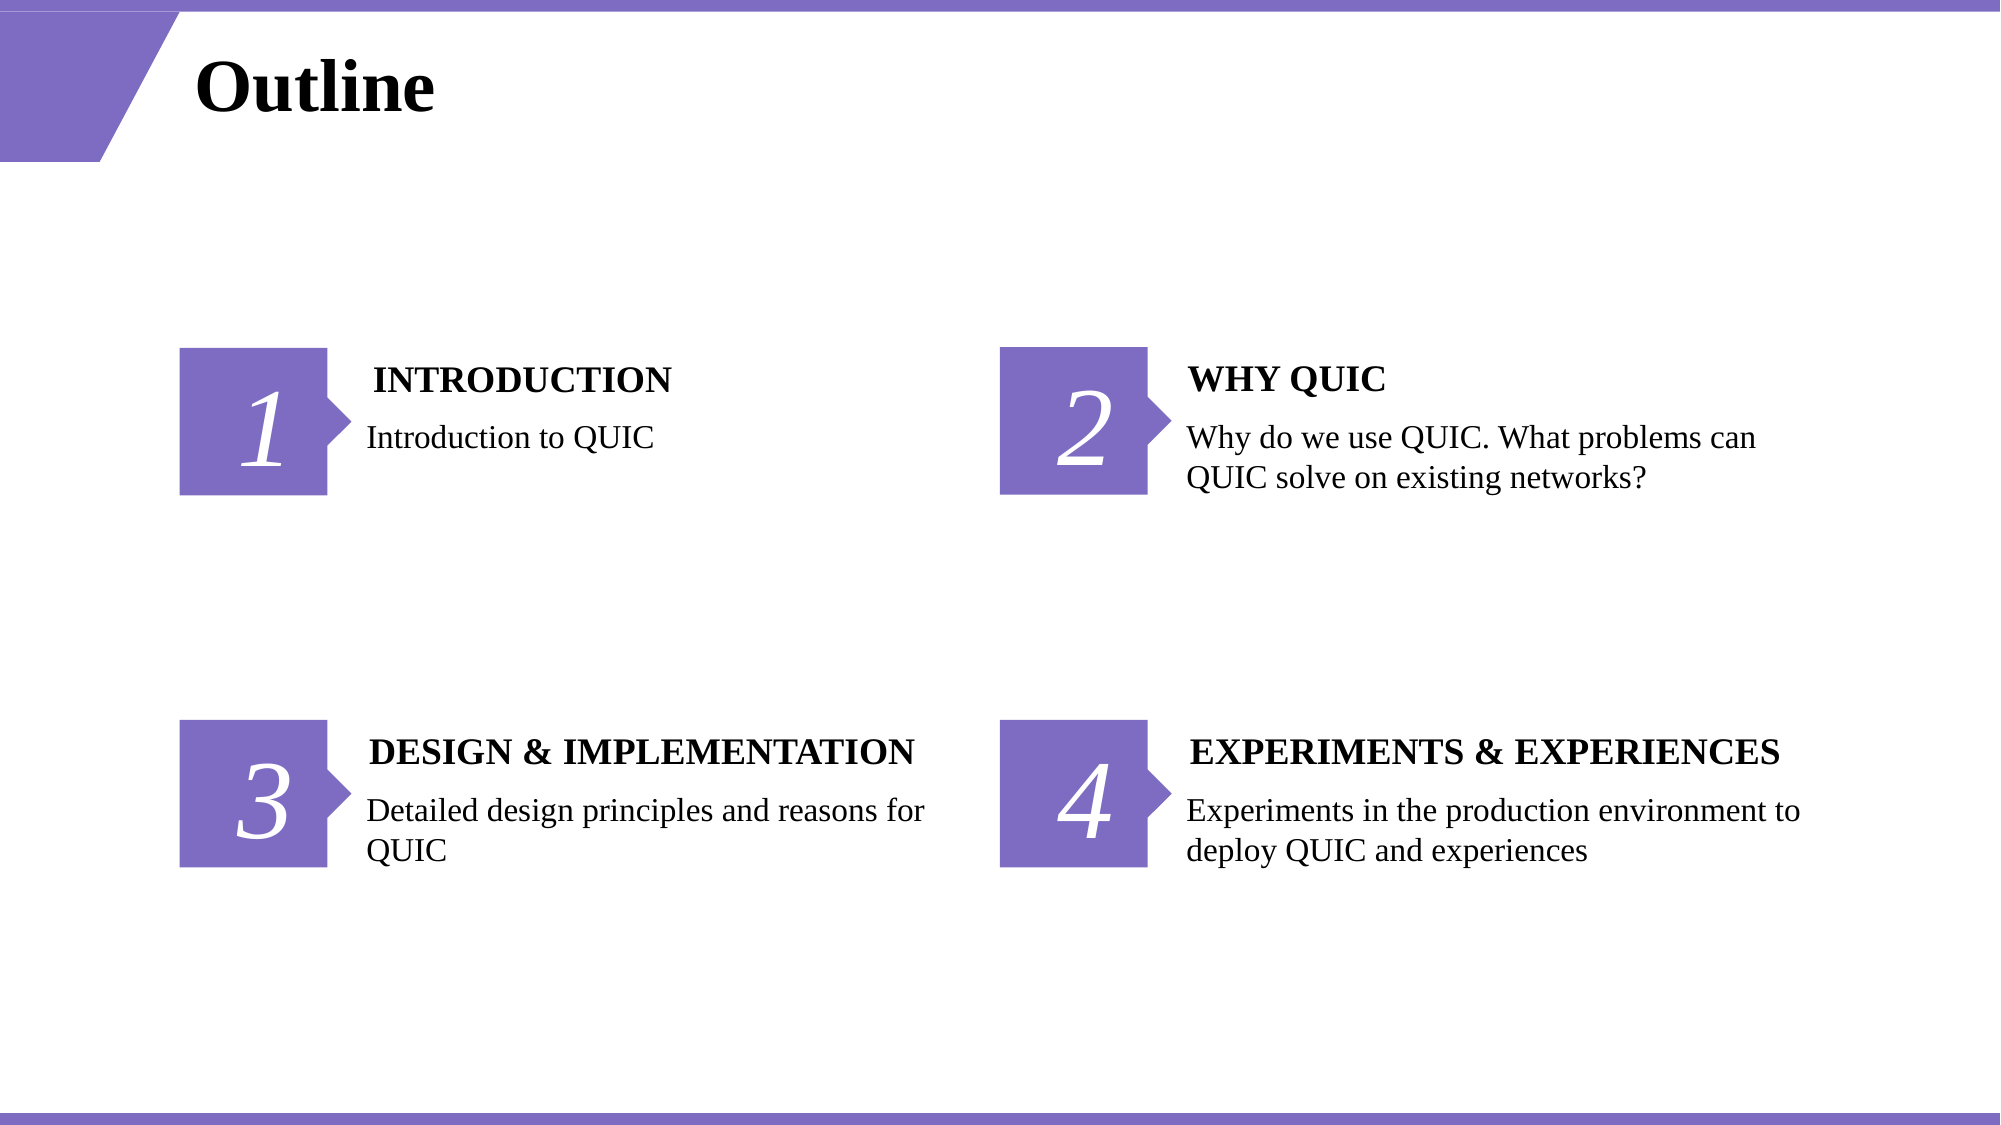

# Outline
2
WHY QUIC
1
INTRODUCTION
Why do we use QUIC. What problems can QUIC solve on existing networks?
Introduction to QUIC
3
DESIGN & IMPLEMENTATION
4
EXPERIMENTS & EXPERIENCES
Detailed design principles and reasons for QUIC
Experiments in the production environment to deploy QUIC and experiences